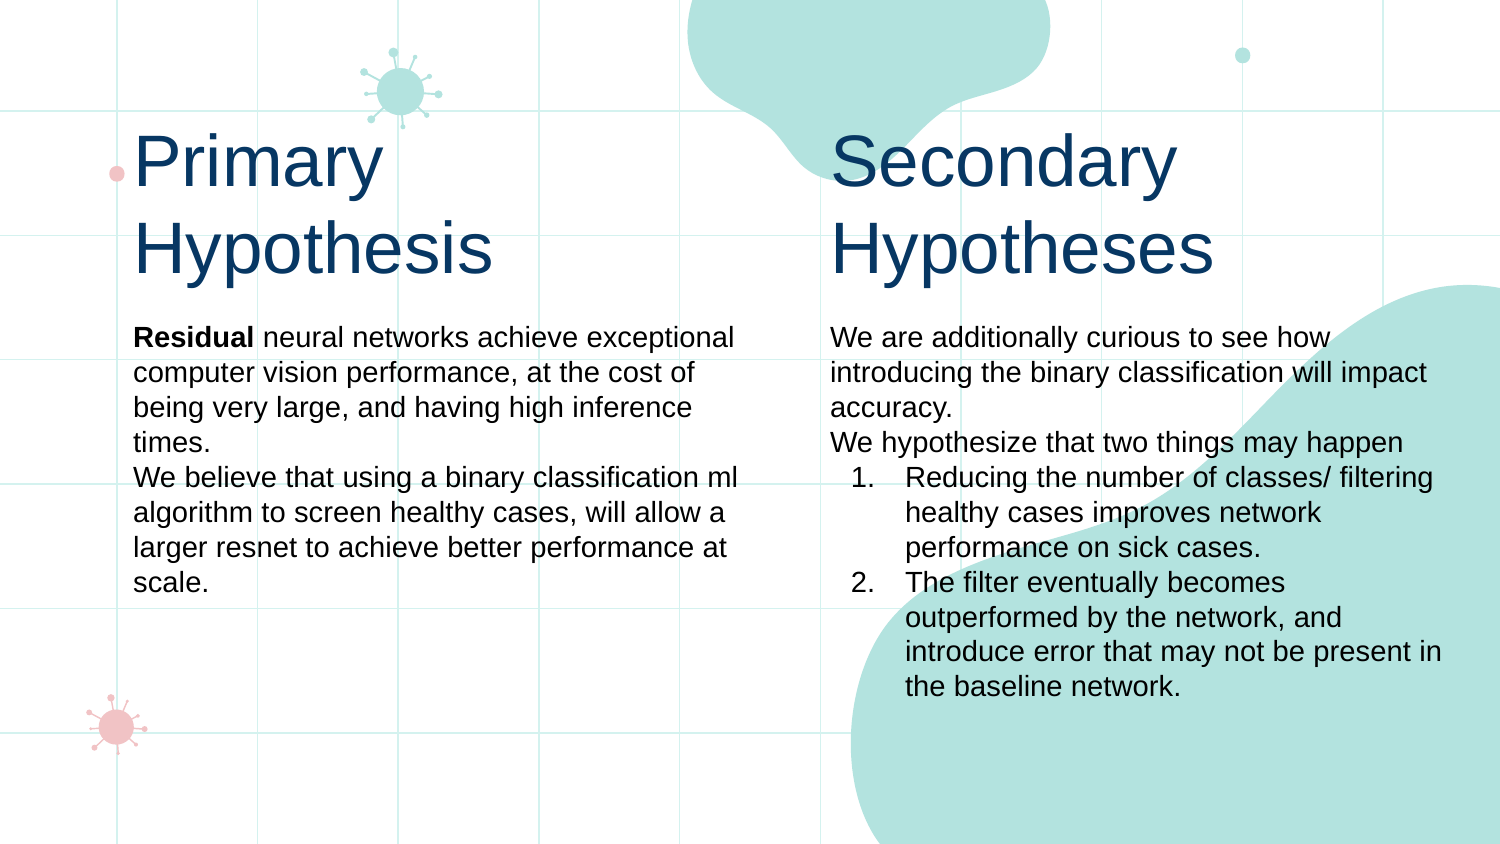

# Primary Hypothesis
Secondary Hypotheses
Residual neural networks achieve exceptional computer vision performance, at the cost of being very large, and having high inference times.
We believe that using a binary classification ml algorithm to screen healthy cases, will allow a larger resnet to achieve better performance at scale.
We are additionally curious to see how introducing the binary classification will impact accuracy.
We hypothesize that two things may happen
Reducing the number of classes/ filtering healthy cases improves network performance on sick cases.
The filter eventually becomes outperformed by the network, and introduce error that may not be present in the baseline network.